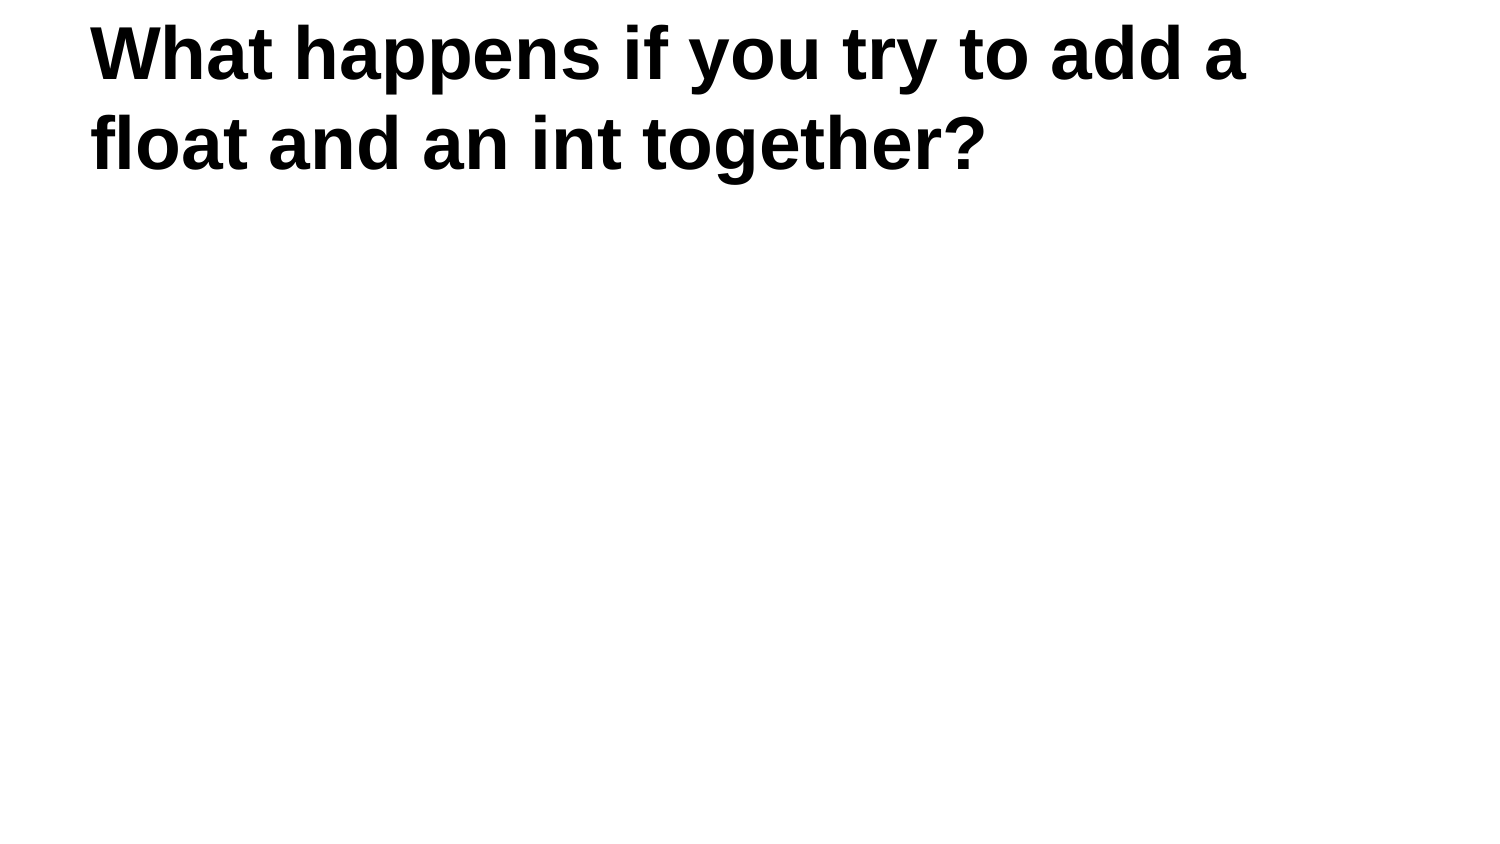

# What happens if you try to add a float and an int together?